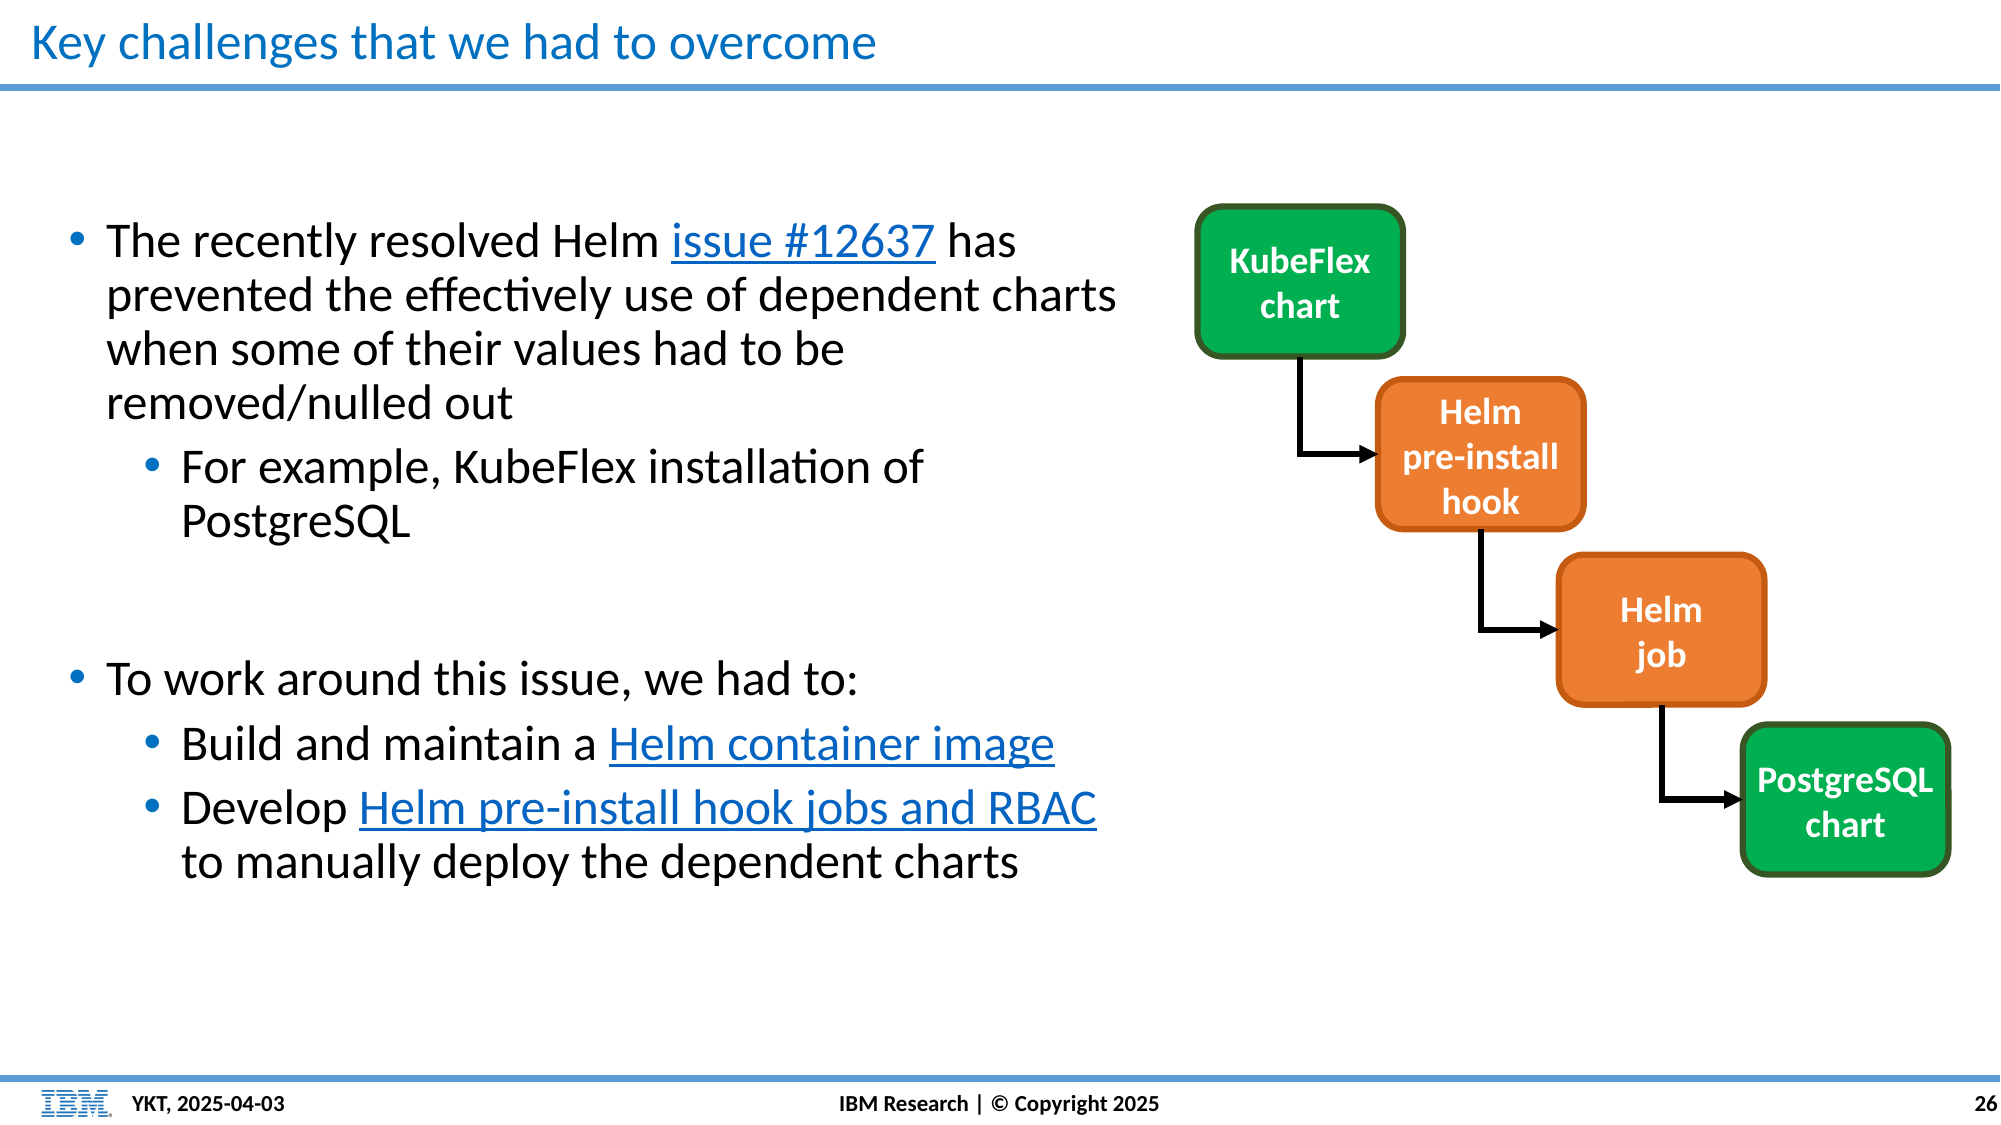

# Key challenges that we had to overcome
The recently resolved Helm issue #12637 has prevented the effectively use of dependent charts when some of their values had to be removed/nulled out
For example, KubeFlex installation of PostgreSQL

To work around this issue, we had to:
Build and maintain a Helm container image
Develop Helm pre-install hook jobs and RBAC to manually deploy the dependent charts
KubeFlex
chart
Helm
pre-install hook
Helm
job
PostgreSQL
chart